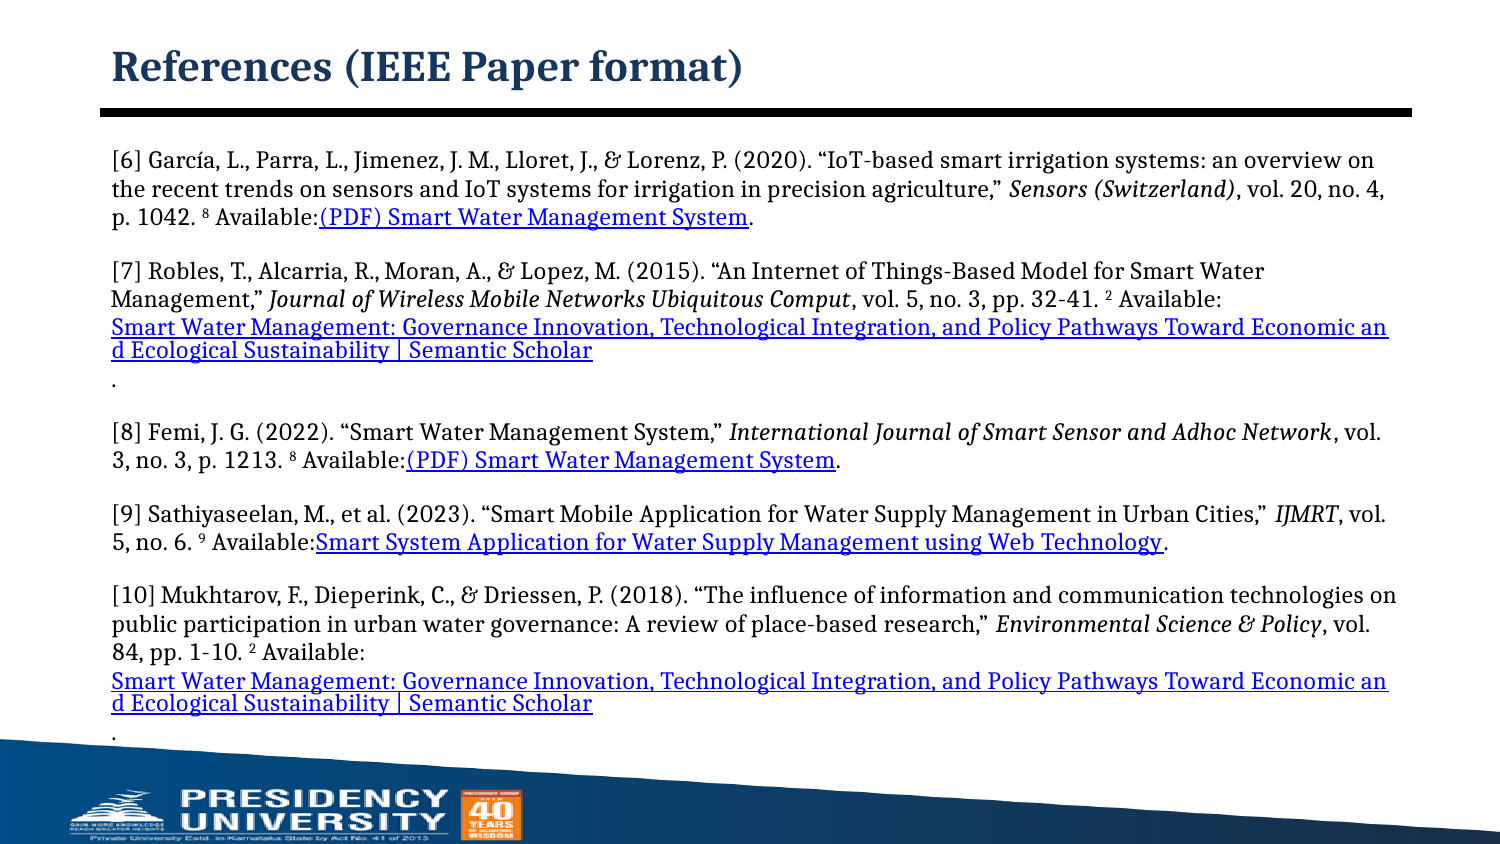

# References (IEEE Paper format)
[6] García, L., Parra, L., Jimenez, J. M., Lloret, J., & Lorenz, P. (2020). “IoT-based smart irrigation systems: an overview on the recent trends on sensors and IoT systems for irrigation in precision agriculture,” Sensors (Switzerland), vol. 20, no. 4, p. 1042. 8 Available:(PDF) Smart Water Management System.
[7] Robles, T., Alcarria, R., Moran, A., & Lopez, M. (2015). “An Internet of Things-Based Model for Smart Water Management,” Journal of Wireless Mobile Networks Ubiquitous Comput, vol. 5, no. 3, pp. 32-41. 2 Available:Smart Water Management: Governance Innovation, Technological Integration, and Policy Pathways Toward Economic and Ecological Sustainability | Semantic Scholar.
[8] Femi, J. G. (2022). “Smart Water Management System,” International Journal of Smart Sensor and Adhoc Network, vol. 3, no. 3, p. 1213. 8 Available:(PDF) Smart Water Management System.
[9] Sathiyaseelan, M., et al. (2023). “Smart Mobile Application for Water Supply Management in Urban Cities,” IJMRT, vol. 5, no. 6. 9 Available:Smart System Application for Water Supply Management using Web Technology.
[10] Mukhtarov, F., Dieperink, C., & Driessen, P. (2018). “The influence of information and communication technologies on public participation in urban water governance: A review of place-based research,” Environmental Science & Policy, vol. 84, pp. 1-10. 2 Available:Smart Water Management: Governance Innovation, Technological Integration, and Policy Pathways Toward Economic and Ecological Sustainability | Semantic Scholar.